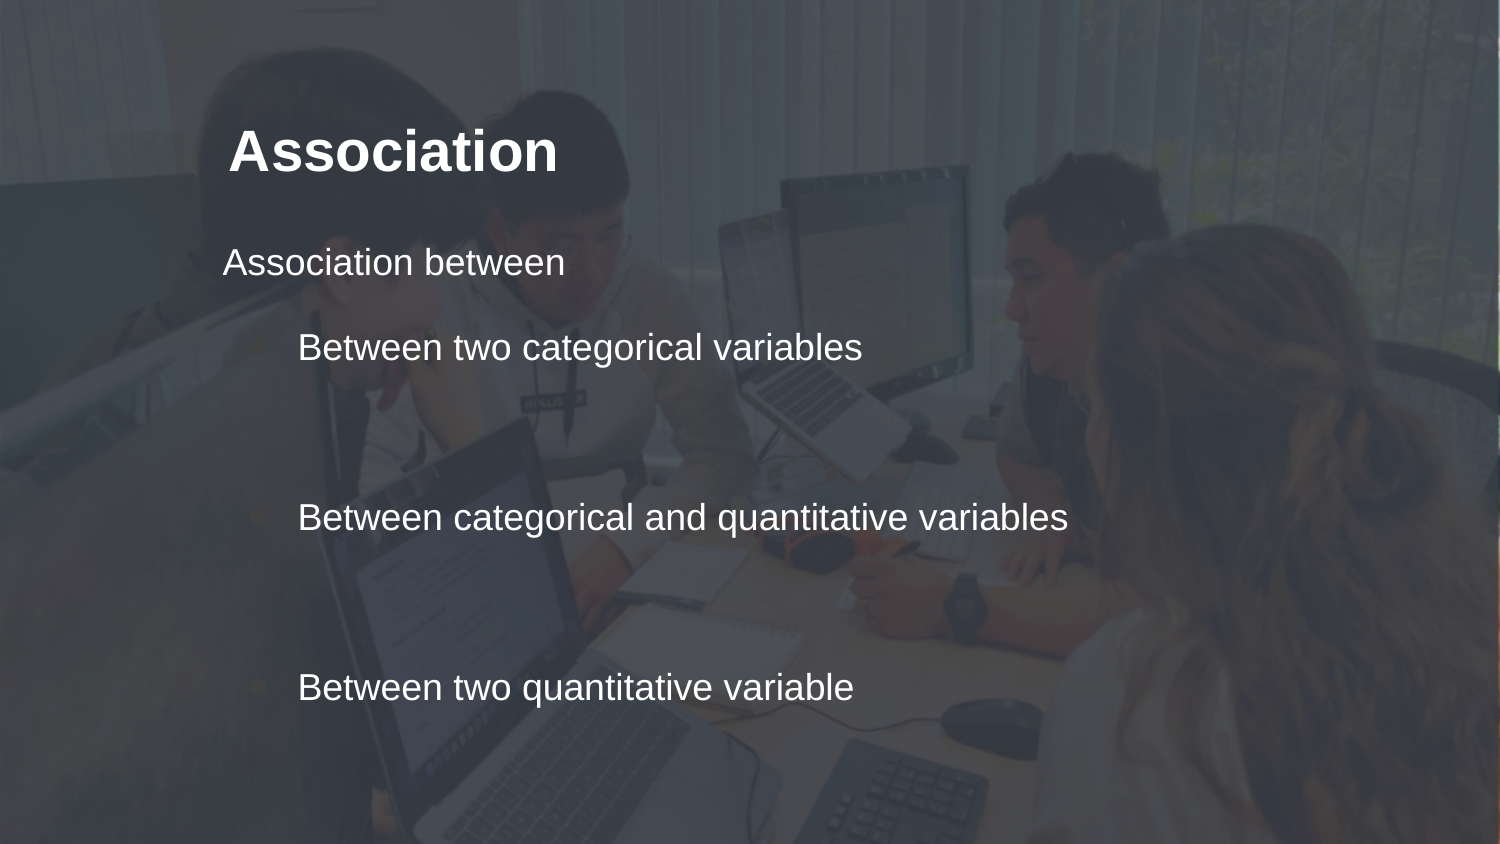

# Association
Association between
Between two categorical variables

Between categorical and quantitative variables

Between two quantitative variable